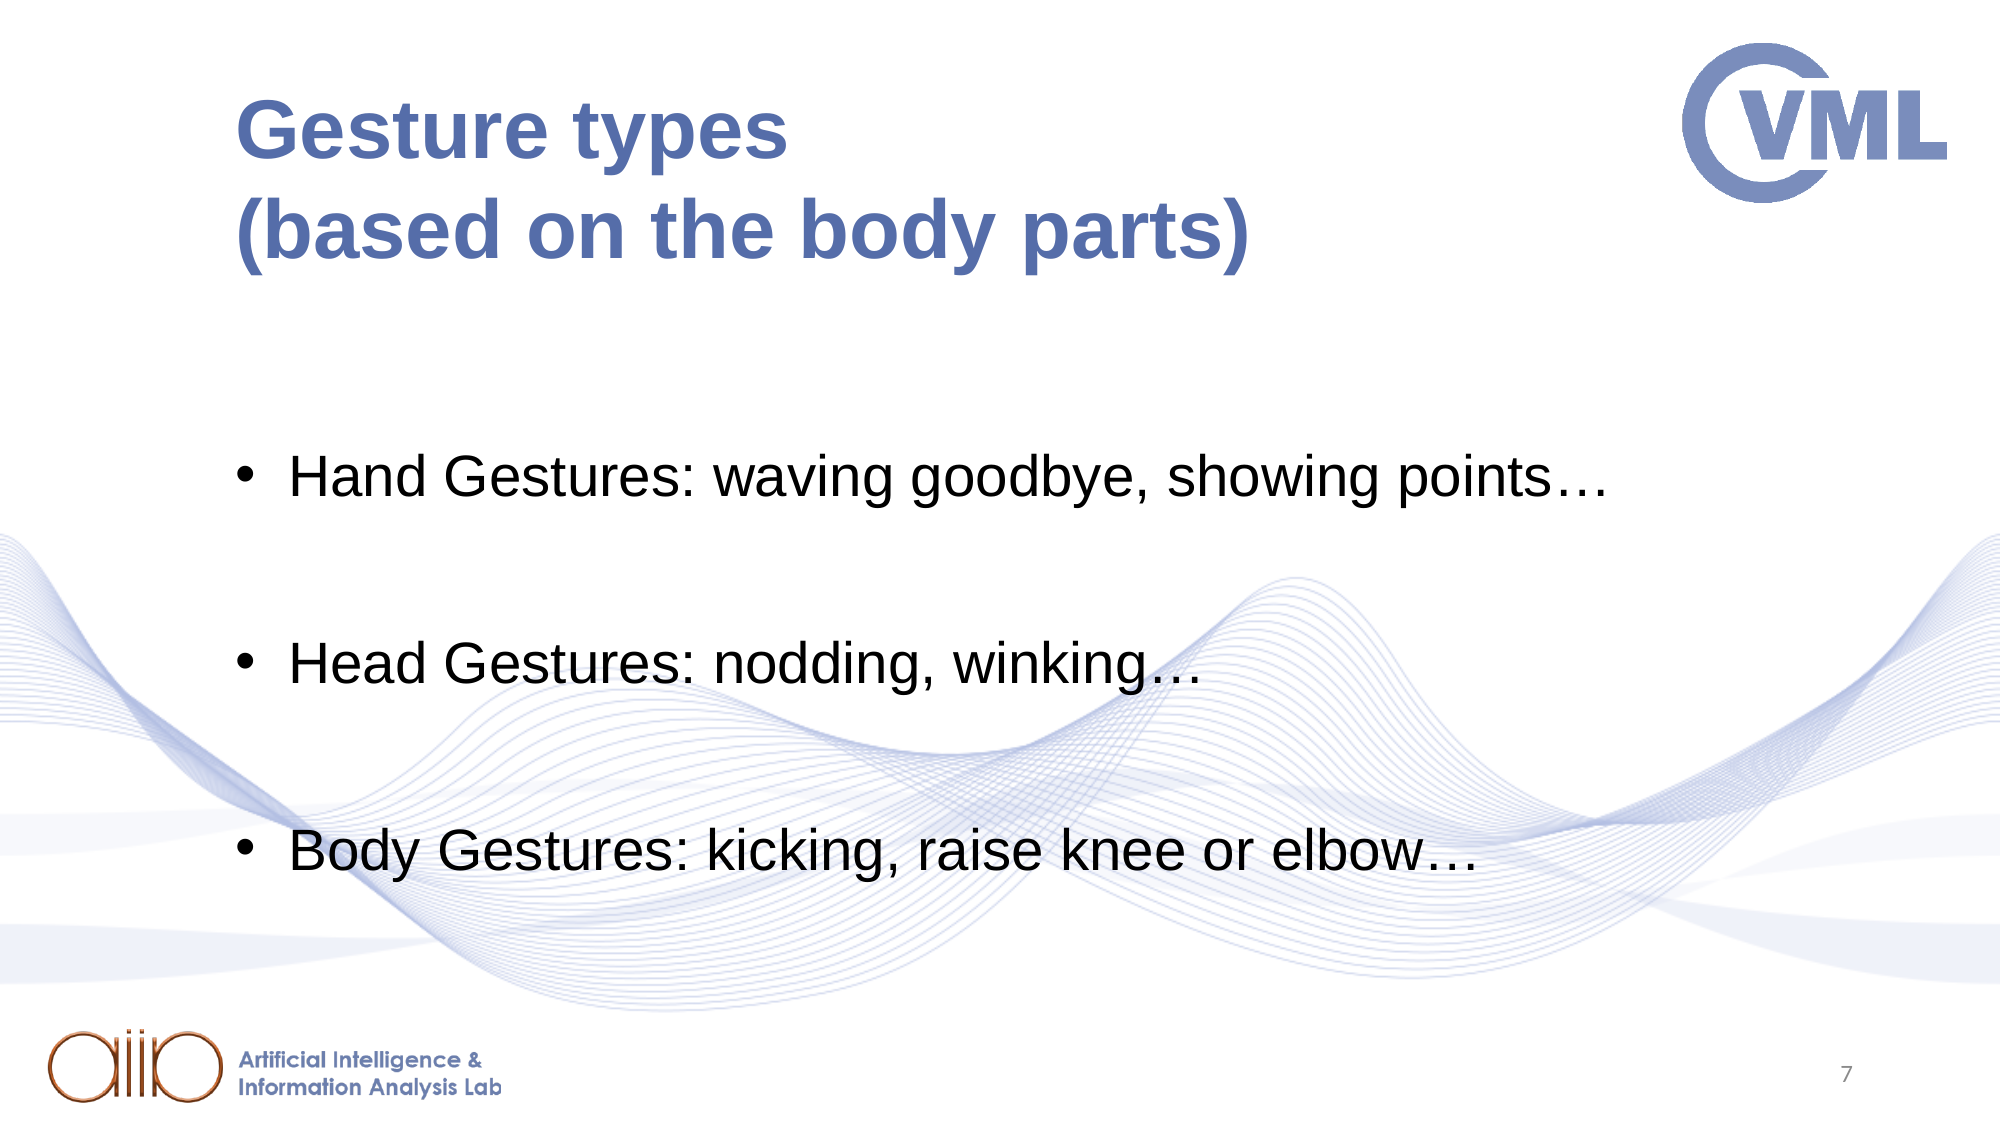

# Gesture types (based on the body parts)
Hand Gestures: waving goodbye, showing points…
Head Gestures: nodding, winking…
Body Gestures: kicking, raise knee or elbow…

7